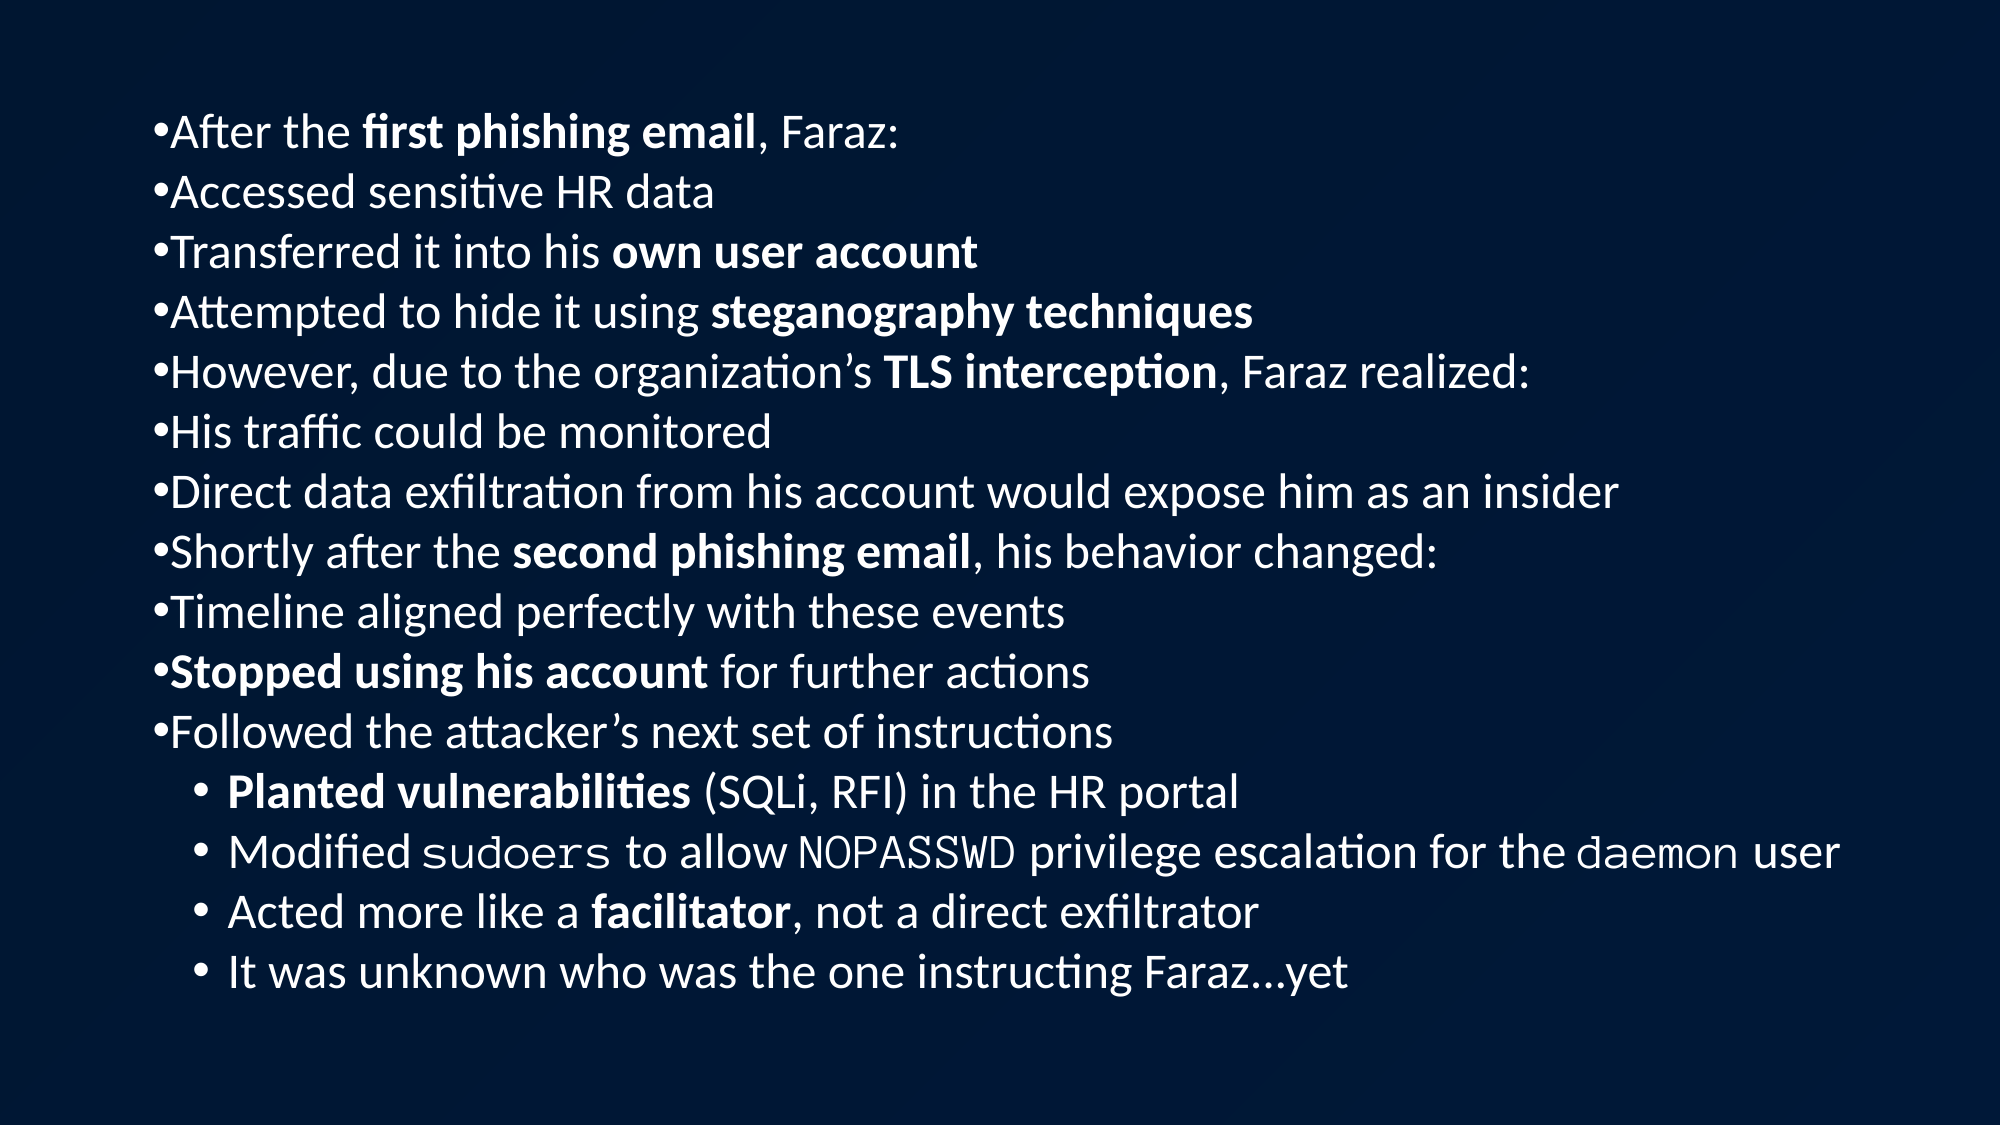

After the first phishing email, Faraz:
Accessed sensitive HR data
Transferred it into his own user account
Attempted to hide it using steganography techniques
However, due to the organization’s TLS interception, Faraz realized:
His traffic could be monitored
Direct data exfiltration from his account would expose him as an insider
Shortly after the second phishing email, his behavior changed:
Timeline aligned perfectly with these events
Stopped using his account for further actions
Followed the attacker’s next set of instructions
Planted vulnerabilities (SQLi, RFI) in the HR portal
Modified sudoers to allow NOPASSWD privilege escalation for the daemon user
Acted more like a facilitator, not a direct exfiltrator
It was unknown who was the one instructing Faraz...yet